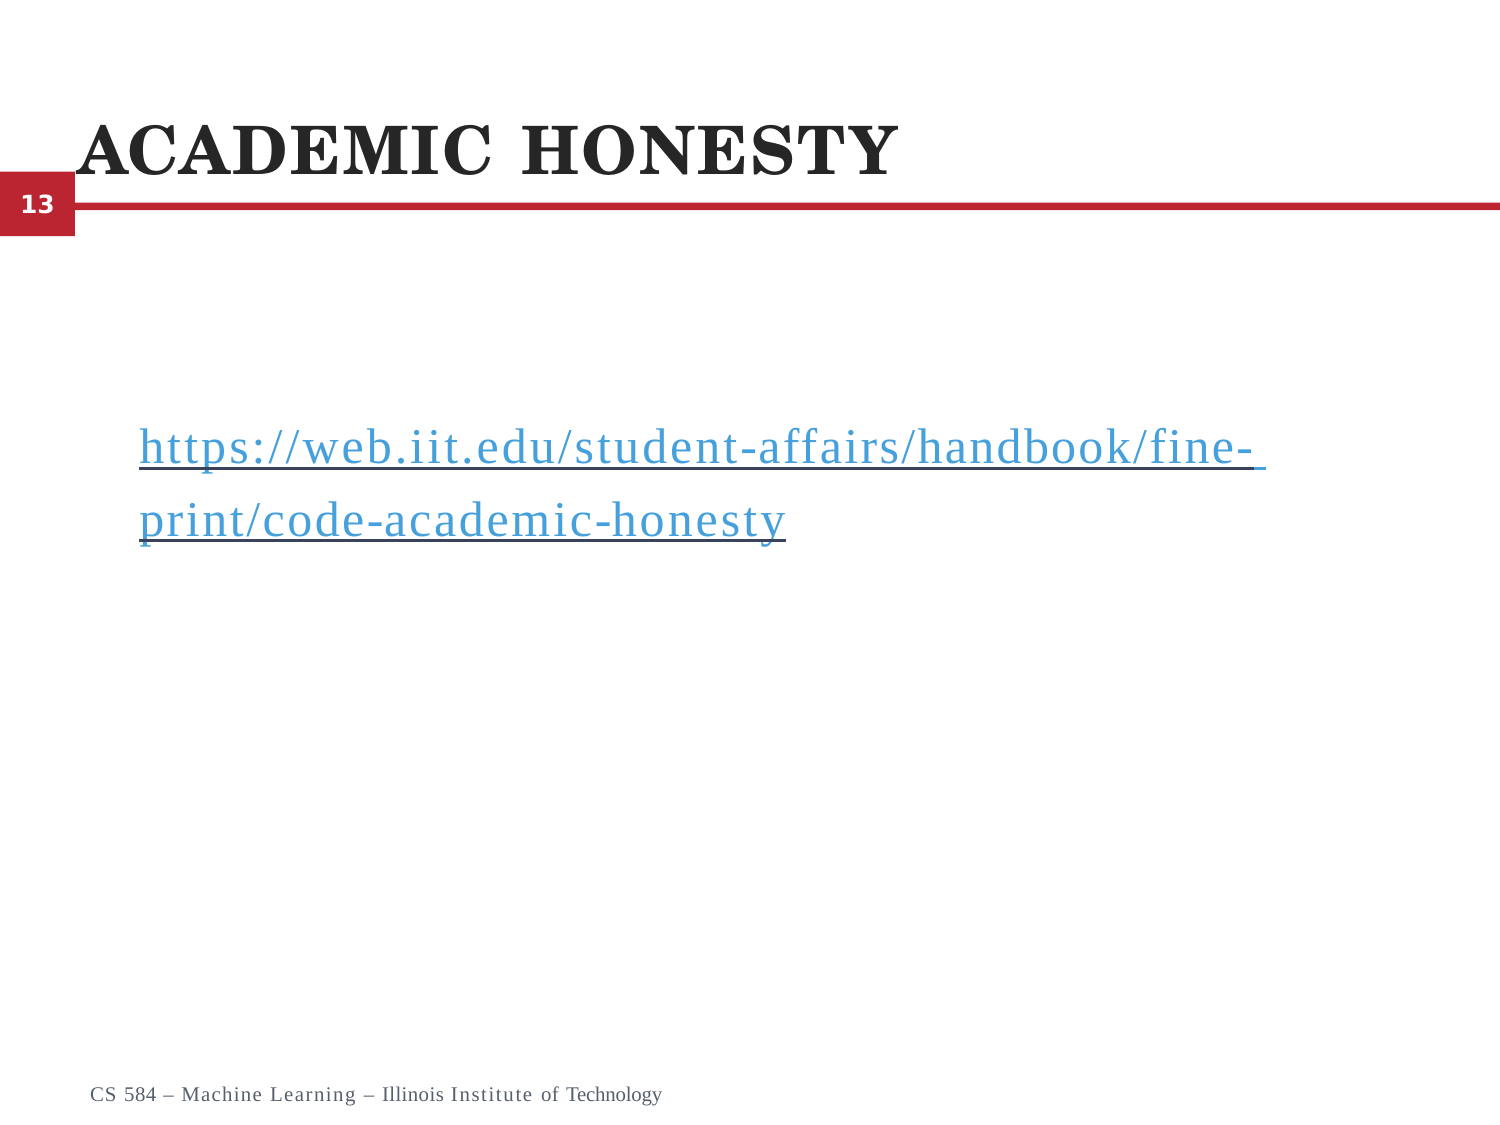

# Academic honesty
https://web.iit.edu/student-affairs/handbook/fine- print/code-academic-honesty
18
CS 584 – Machine Learning – Illinois Institute of Technology